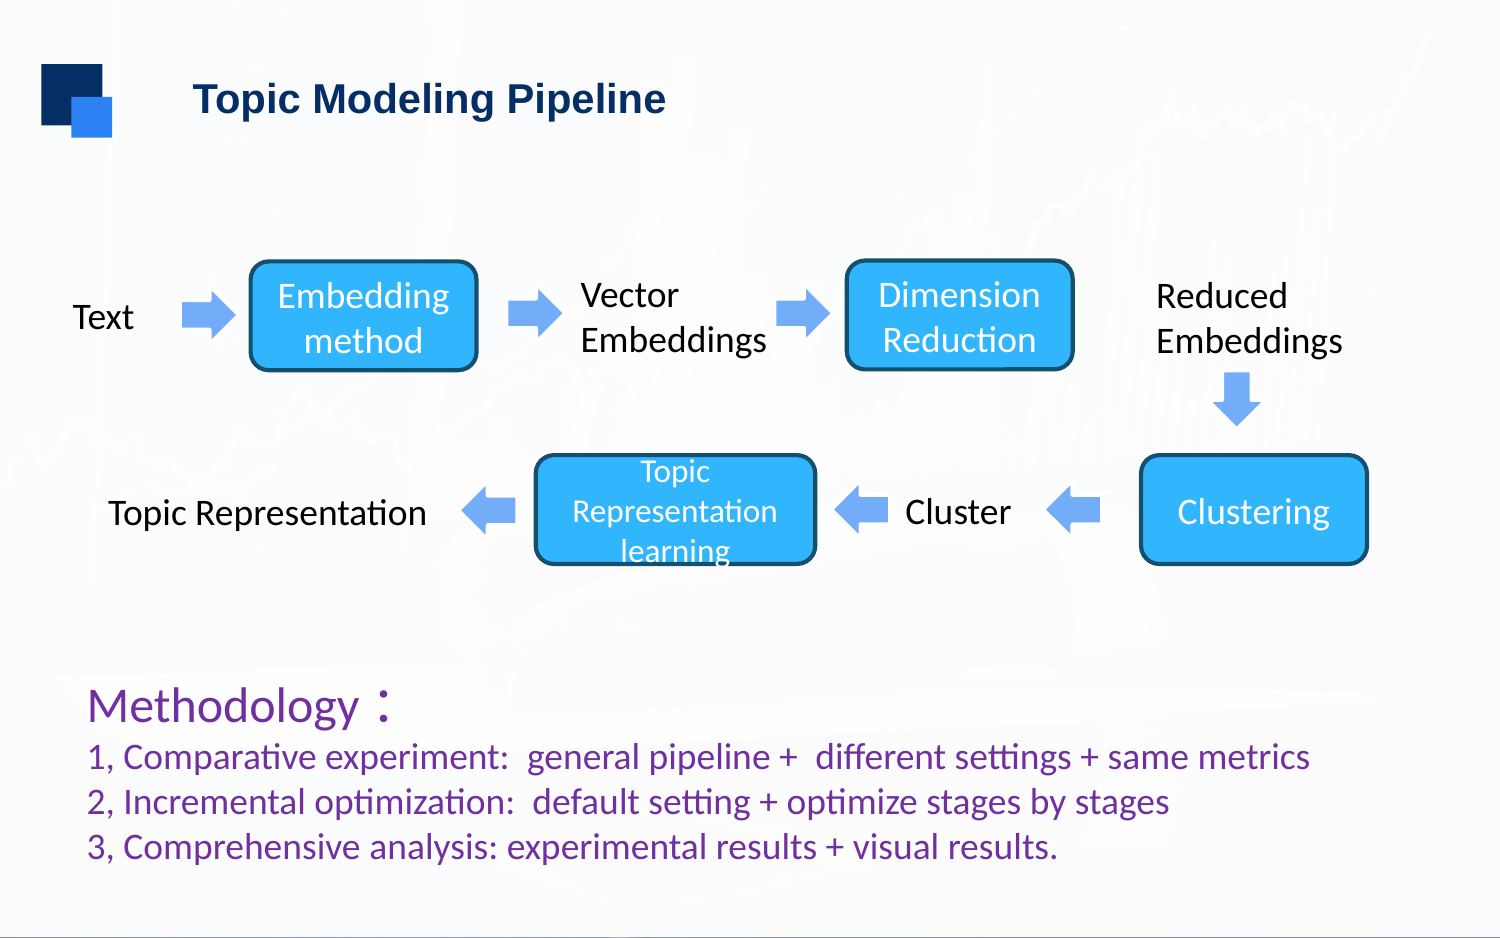

Topic Modeling Pipeline

Dimension Reduction
Embedding method
Vector Embeddings
Reduced
Embeddings

Text

Topic Representation
learning
Clustering

Cluster

Topic Representation
Methodology：
1, Comparative experiment:  general pipeline +  different settings + same metrics
2, Incremental optimization:  default setting + optimize stages by stages
3, Comprehensive analysis: experimental results + visual results.